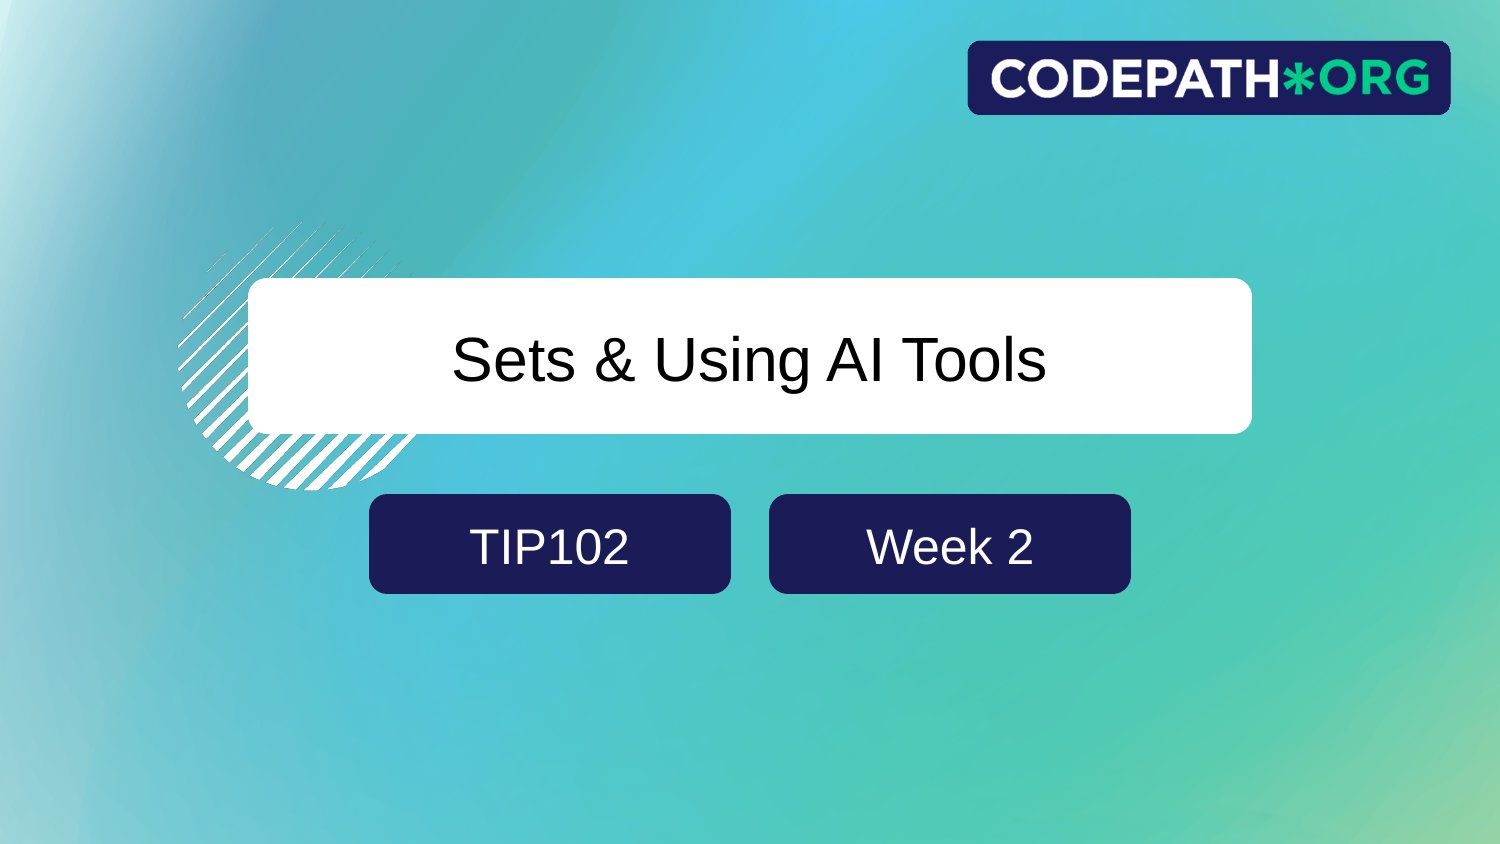

# Sets & Using AI Tools
TIP102
Week 2